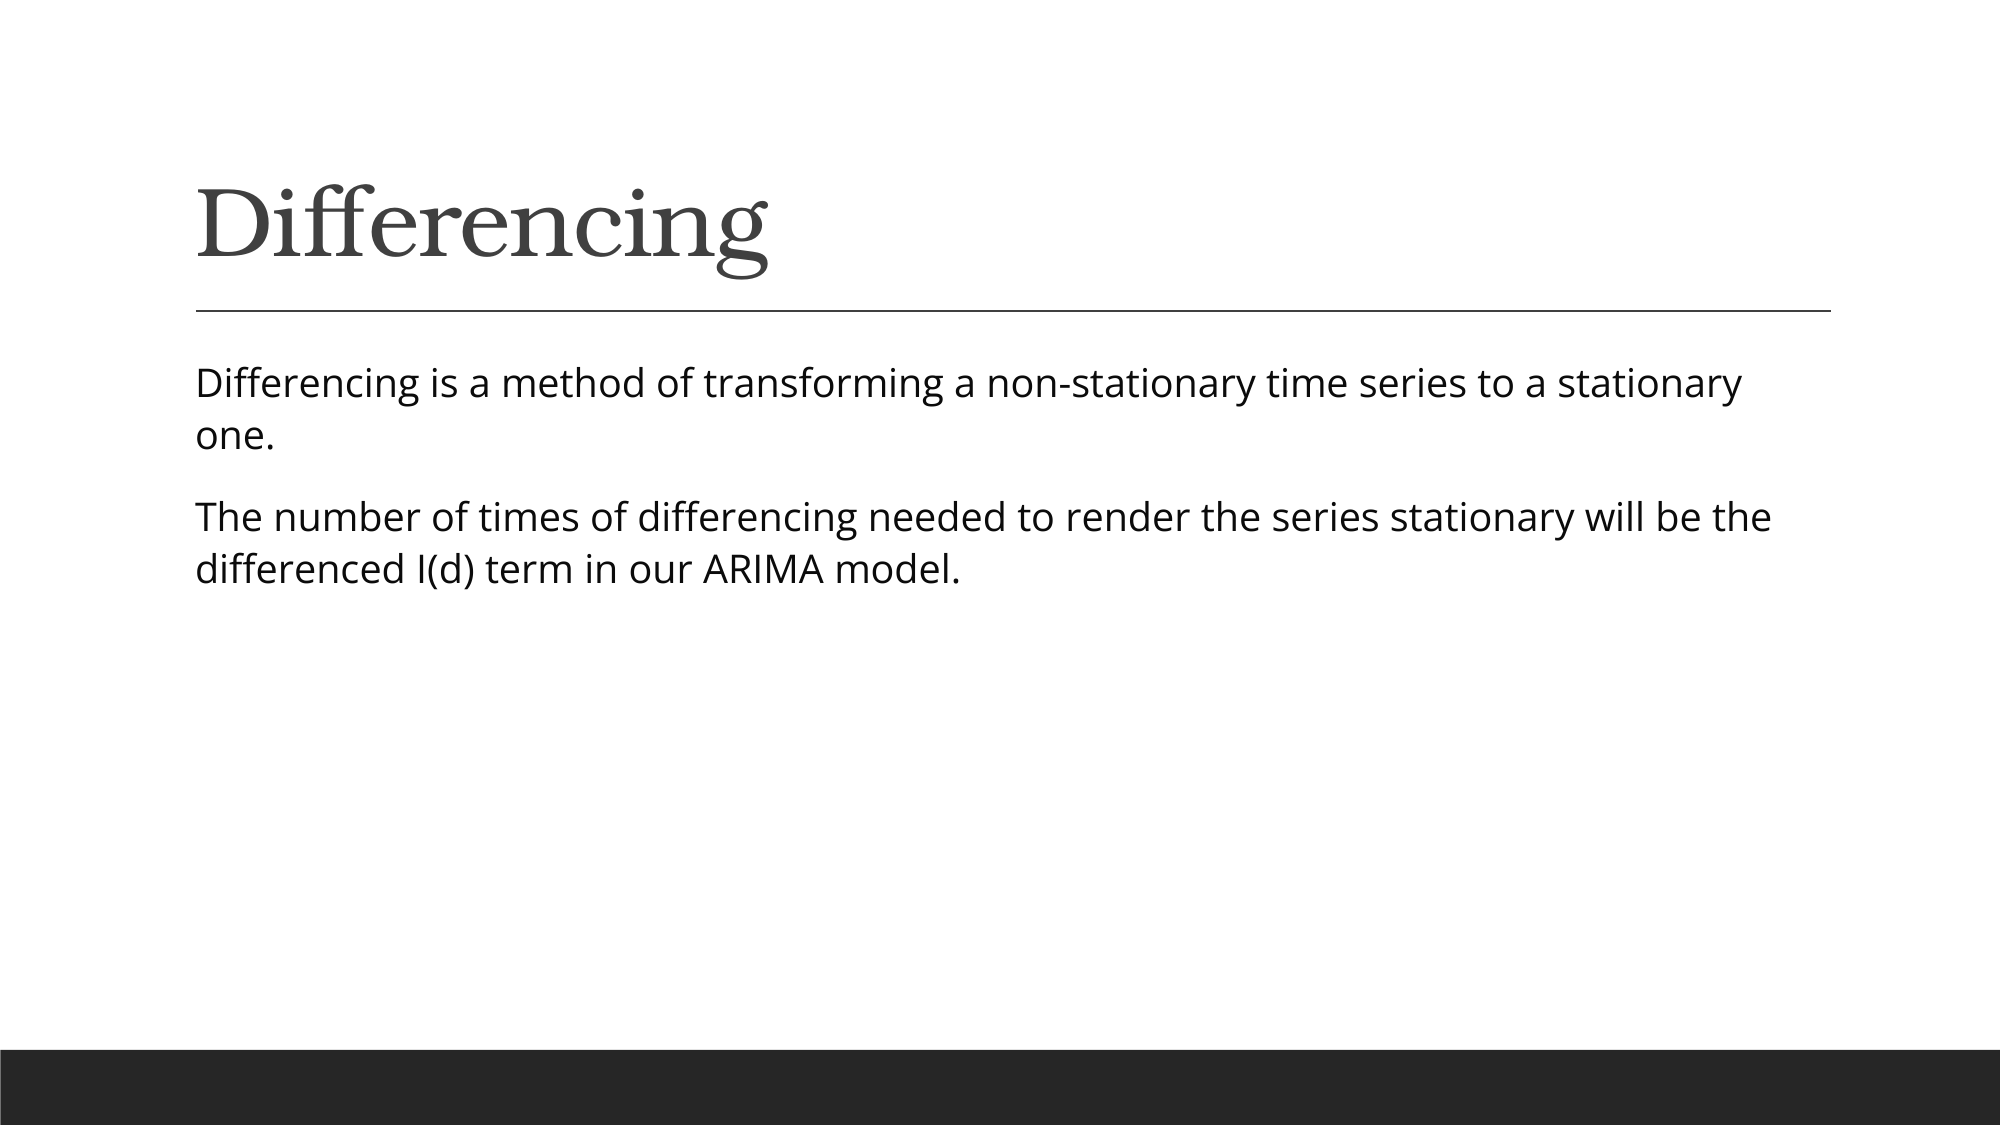

# Differencing
Differencing is a method of transforming a non-stationary time series to a stationary one.
The number of times of differencing needed to render the series stationary will be the differenced I(d) term in our ARIMA model.